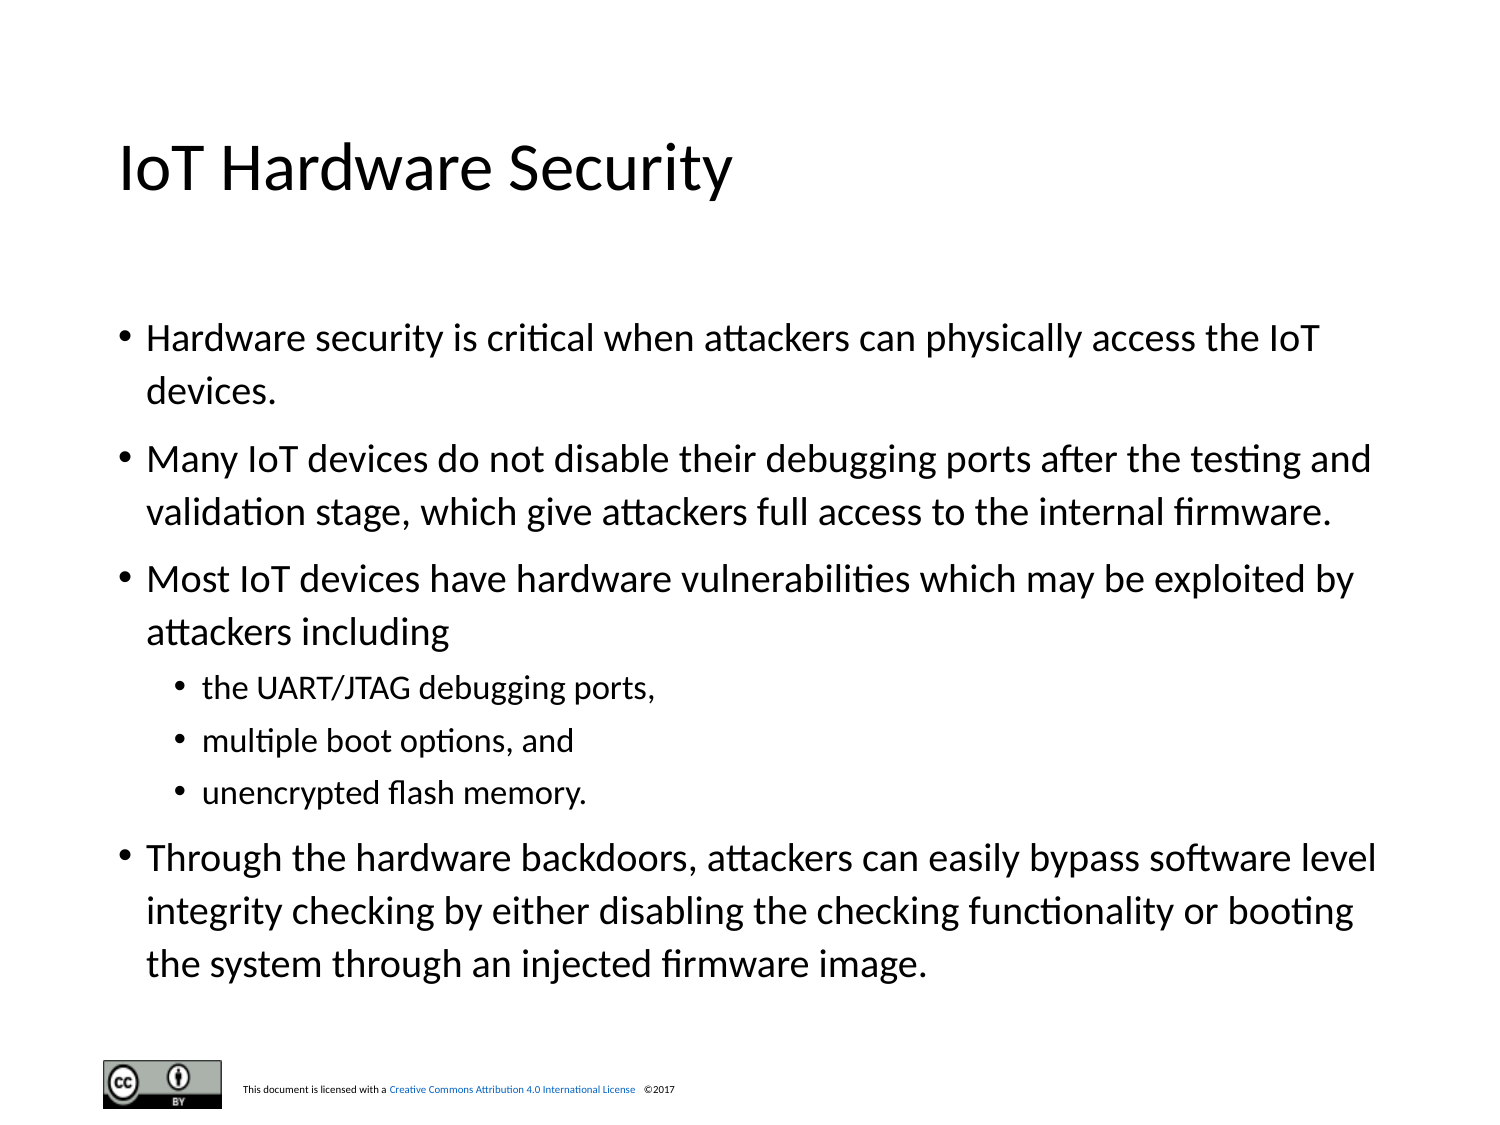

# IoT Hardware Security
Hardware security is critical when attackers can physically access the IoT devices.
Many IoT devices do not disable their debugging ports after the testing and validation stage, which give attackers full access to the internal firmware.
Most IoT devices have hardware vulnerabilities which may be exploited by attackers including
the UART/JTAG debugging ports,
multiple boot options, and
unencrypted flash memory.
Through the hardware backdoors, attackers can easily bypass software level integrity checking by either disabling the checking functionality or booting the system through an injected firmware image.